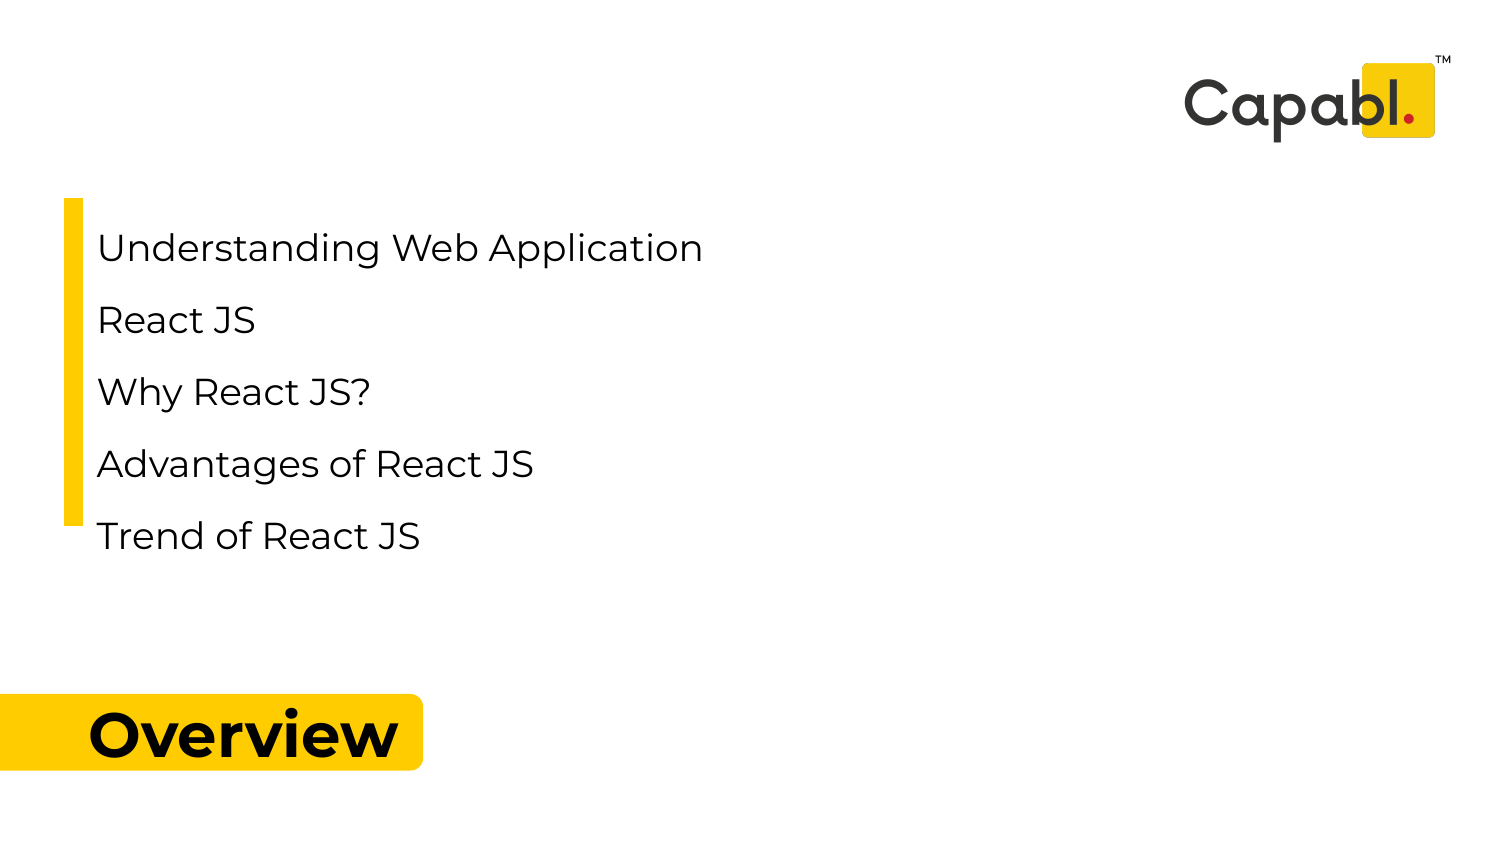

Understanding Web Application
React JS
Why React JS?
Advantages of React JS
Trend of React JS

# Overview